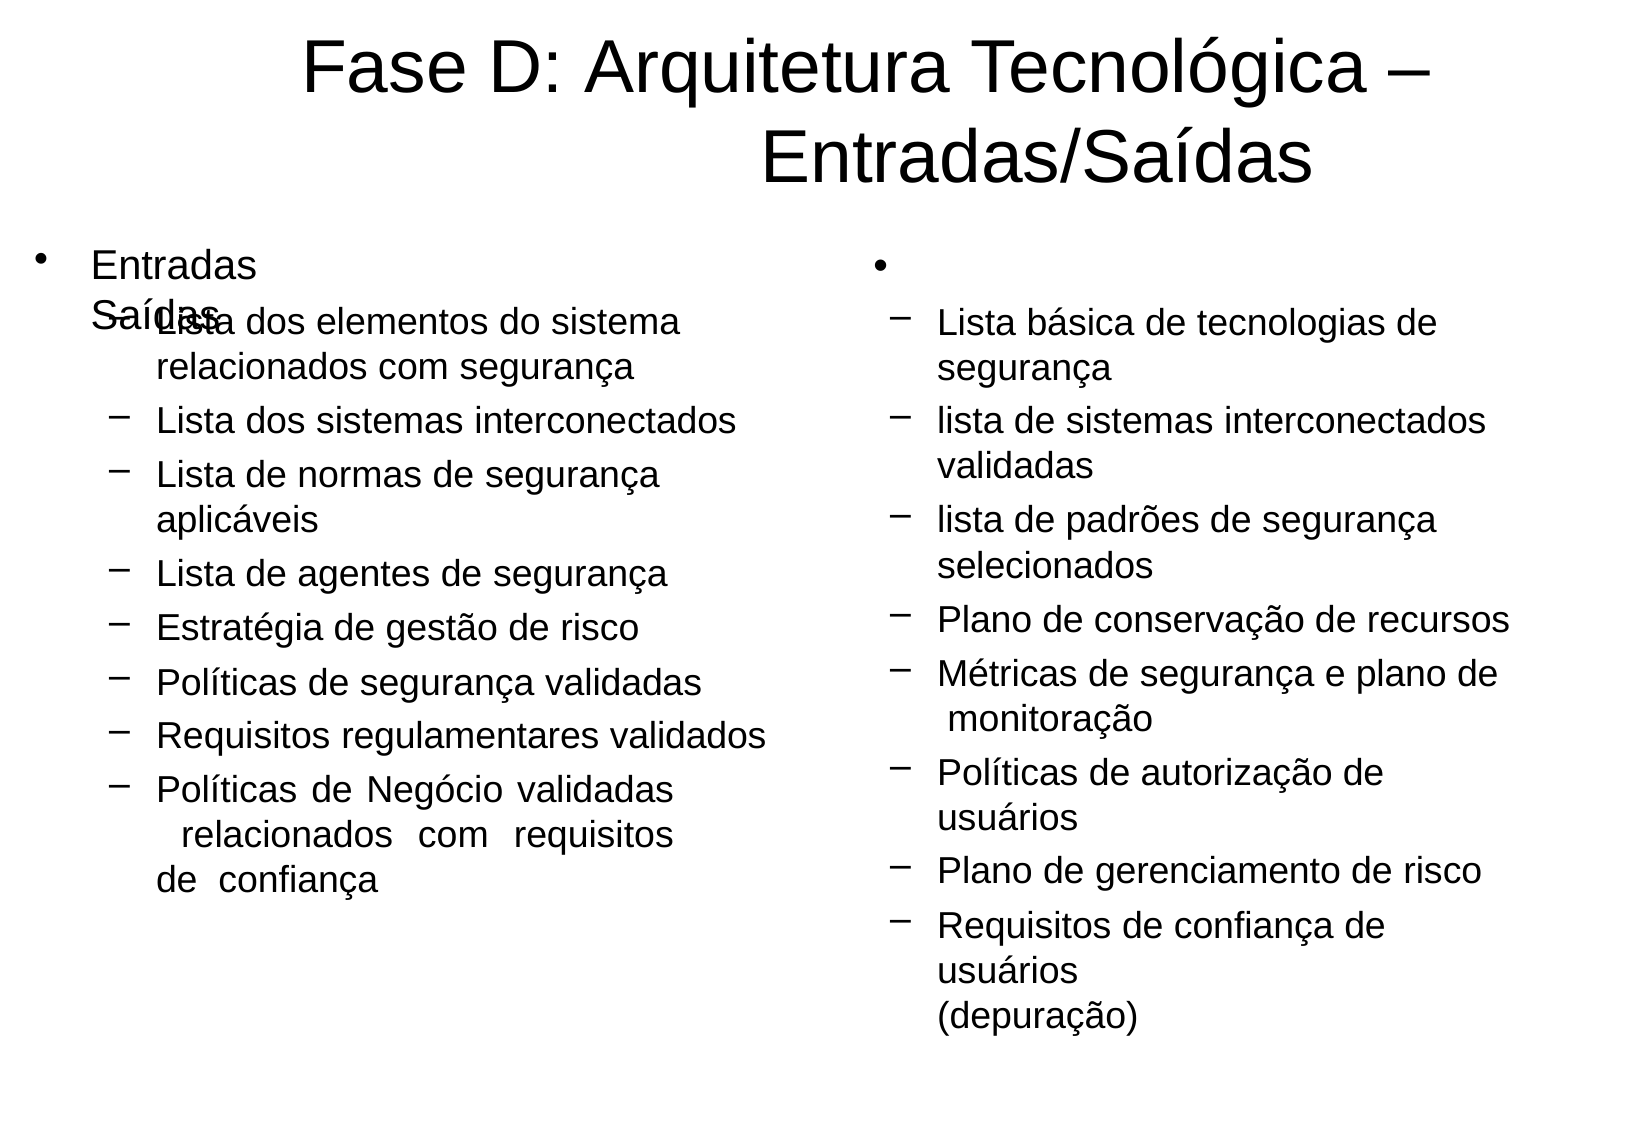

# Fase D: Arquitetura Tecnológica –  Entradas/Saídas
Entradas	•	Saídas
Lista dos elementos do sistema
relacionados com segurança
Lista dos sistemas interconectados
Lista de normas de segurança
aplicáveis
Lista de agentes de segurança
Estratégia de gestão de risco
Políticas de segurança validadas
Requisitos regulamentares validados
Políticas de Negócio validadas  relacionados com requisitos de  confiança
Lista básica de tecnologias de
segurança
lista de sistemas interconectados
validadas
lista de padrões de segurança
selecionados
Plano de conservação de recursos
Métricas de segurança e plano de  monitoração
Políticas de autorização de usuários
Plano de gerenciamento de risco
Requisitos de confiança de usuários
(depuração)